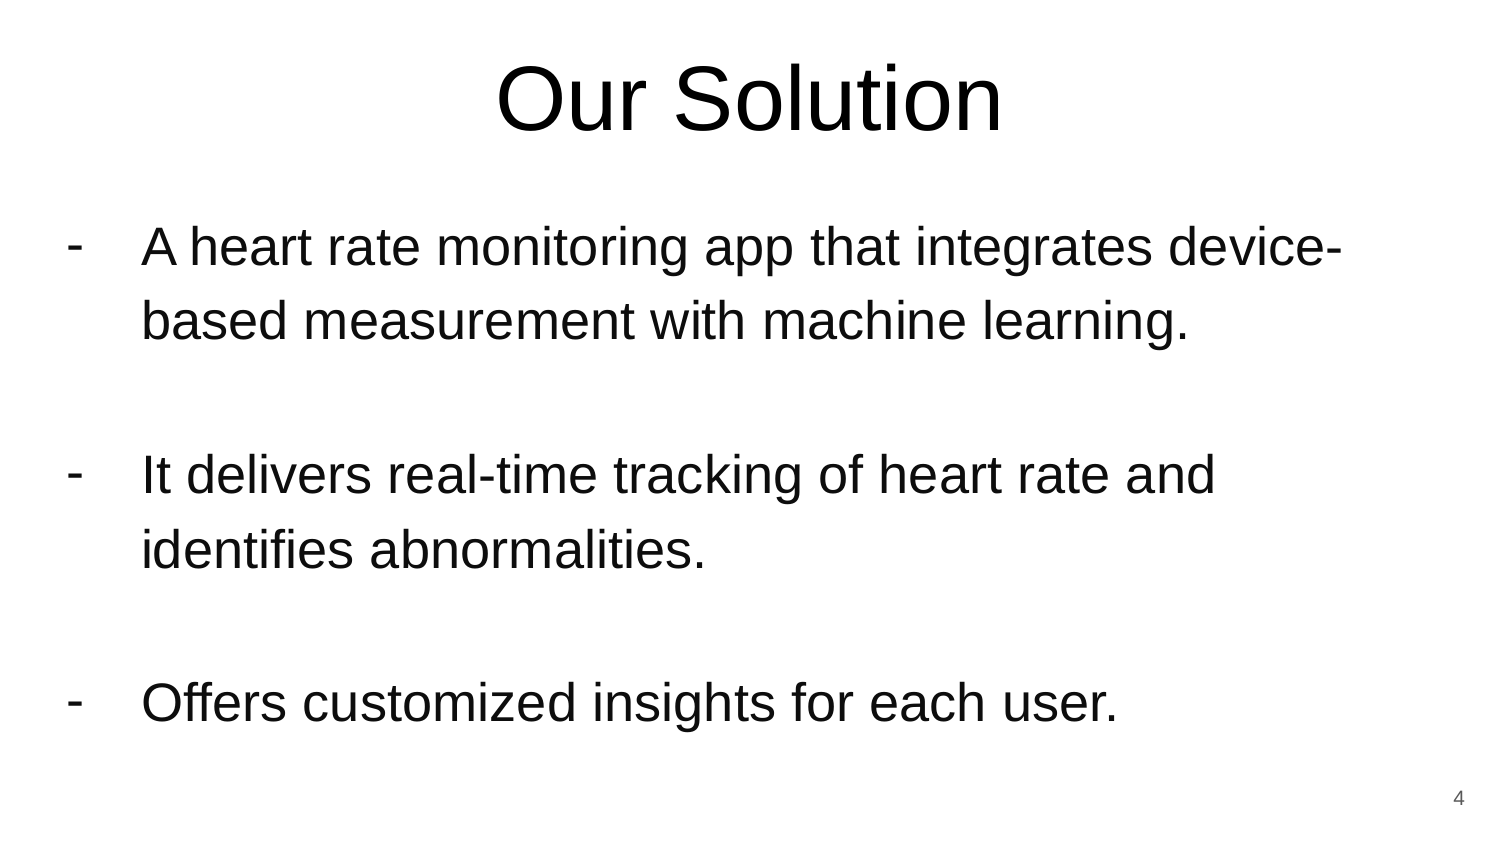

# Our Solution
A heart rate monitoring app that integrates device-based measurement with machine learning.

It delivers real-time tracking of heart rate and identifies abnormalities.

Offers customized insights for each user.

4